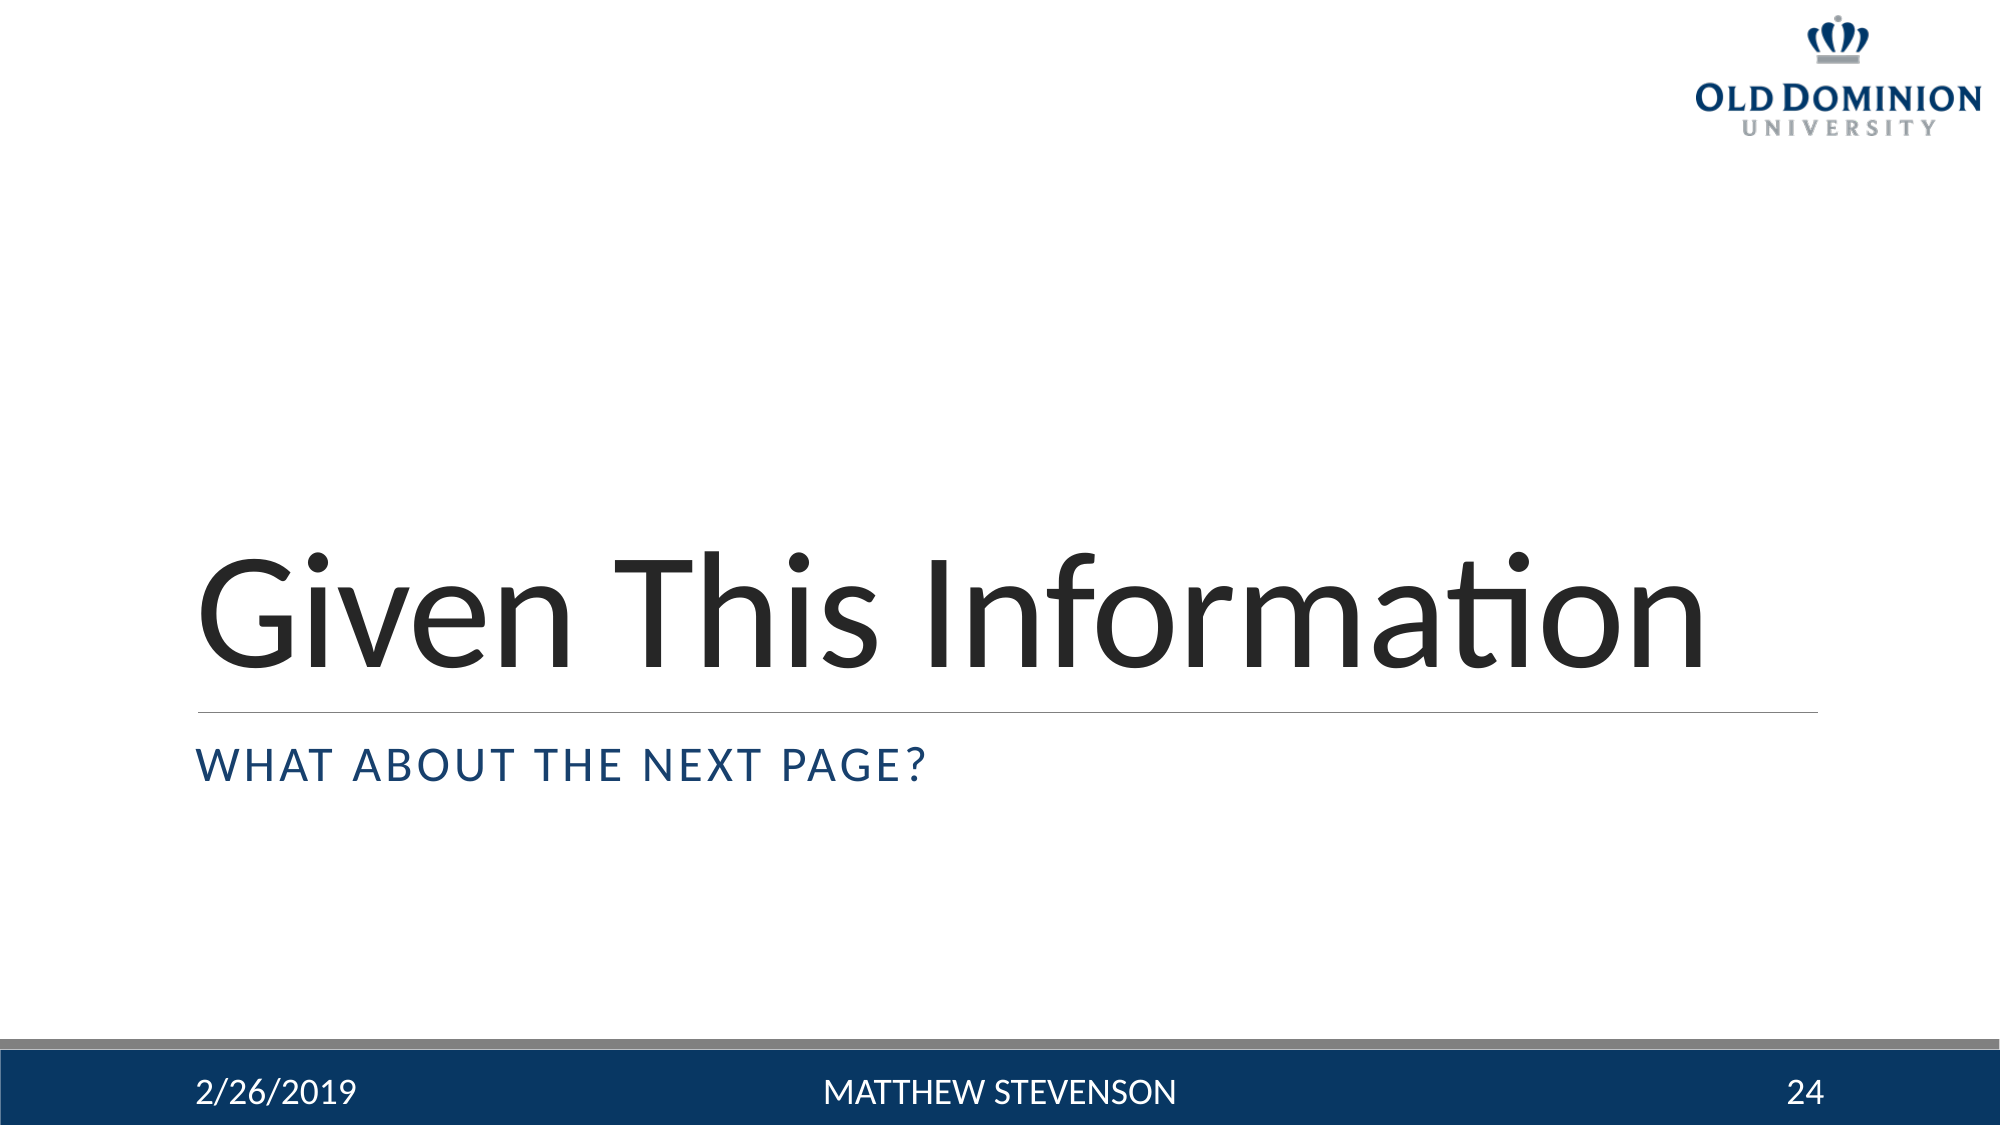

# Given This Information
What about the Next Page?
2/26/2019
Matthew Stevenson
24